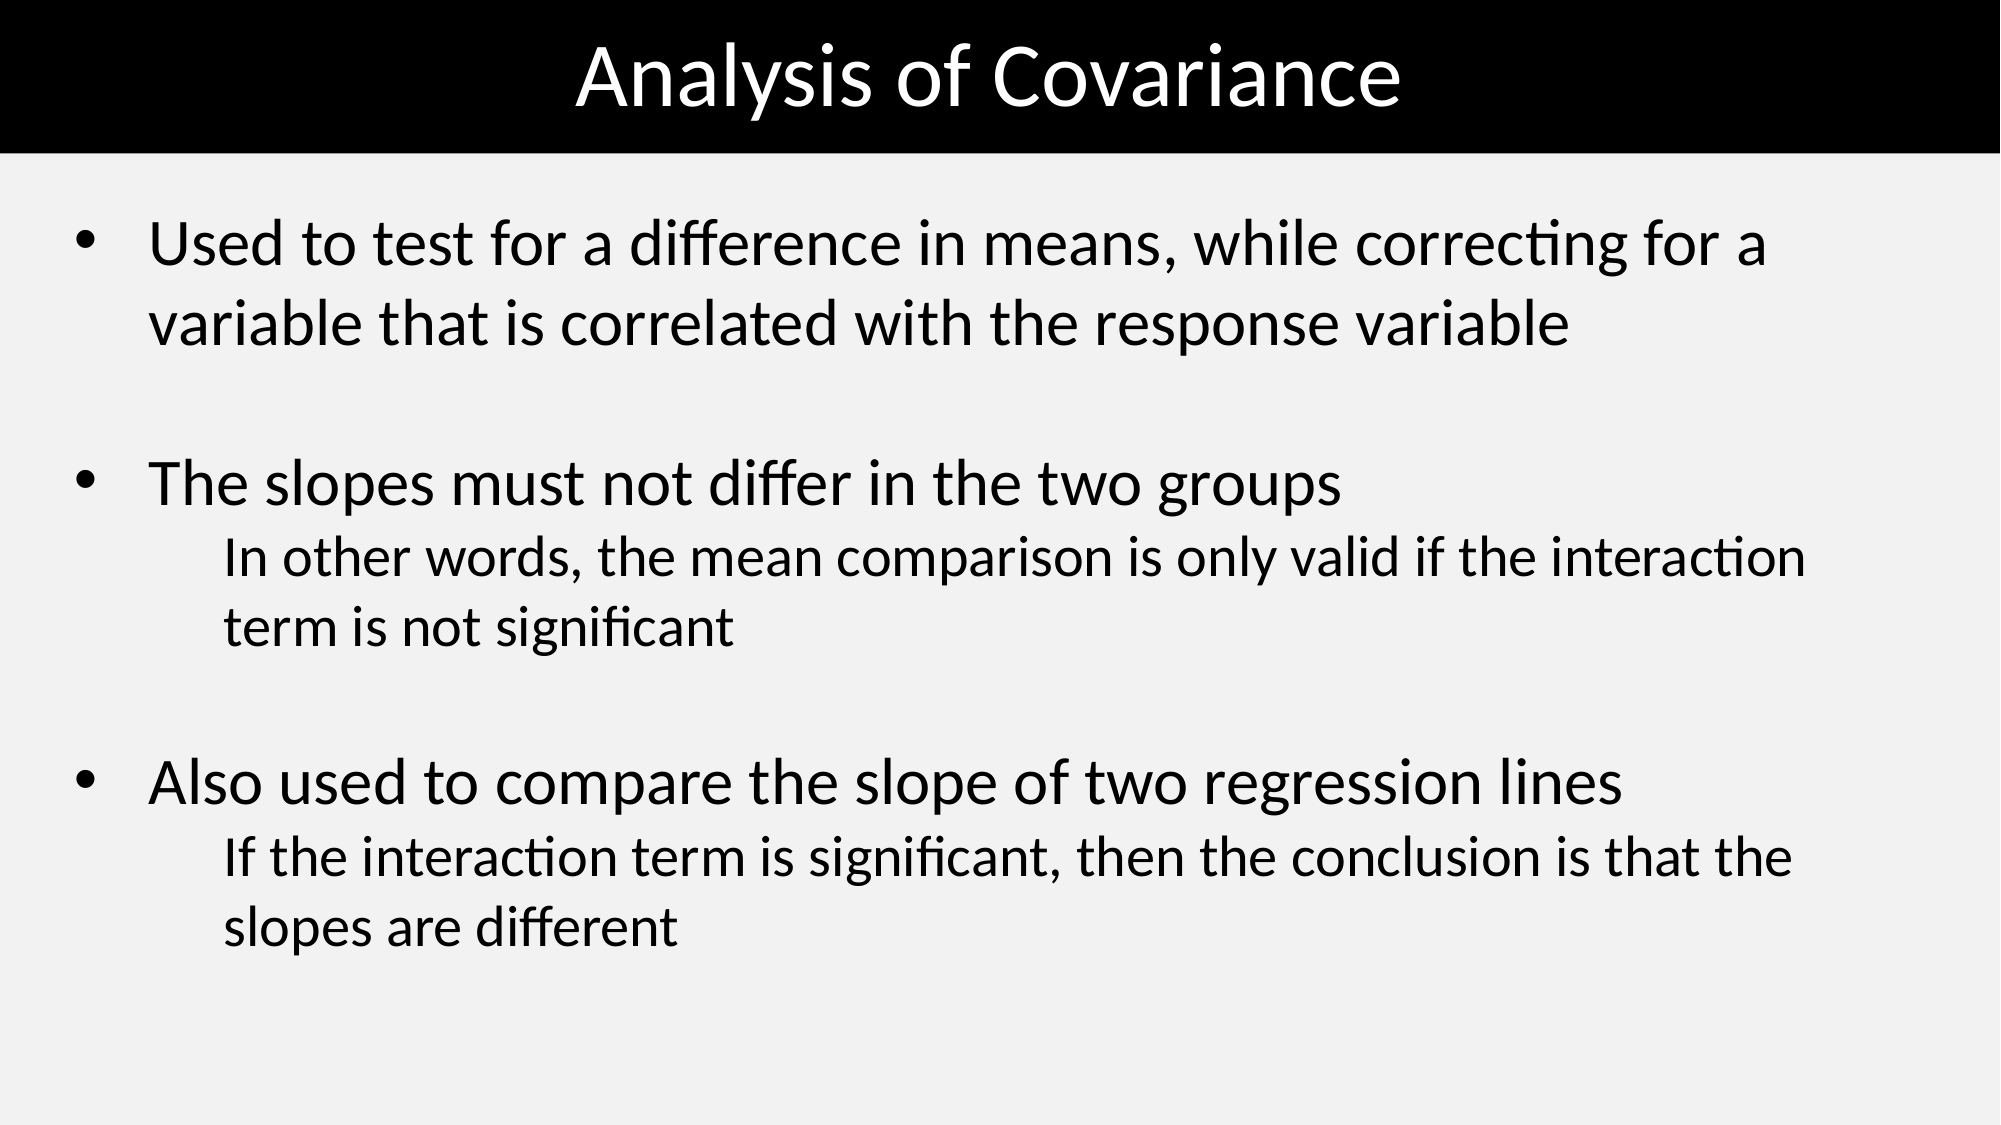

# Analysis of Covariance
Used to test for a difference in means, while correcting for a variable that is correlated with the response variable

The slopes must not differ in the two groups
In other words, the mean comparison is only valid if the interaction term is not significant

Also used to compare the slope of two regression lines
If the interaction term is significant, then the conclusion is that the slopes are different